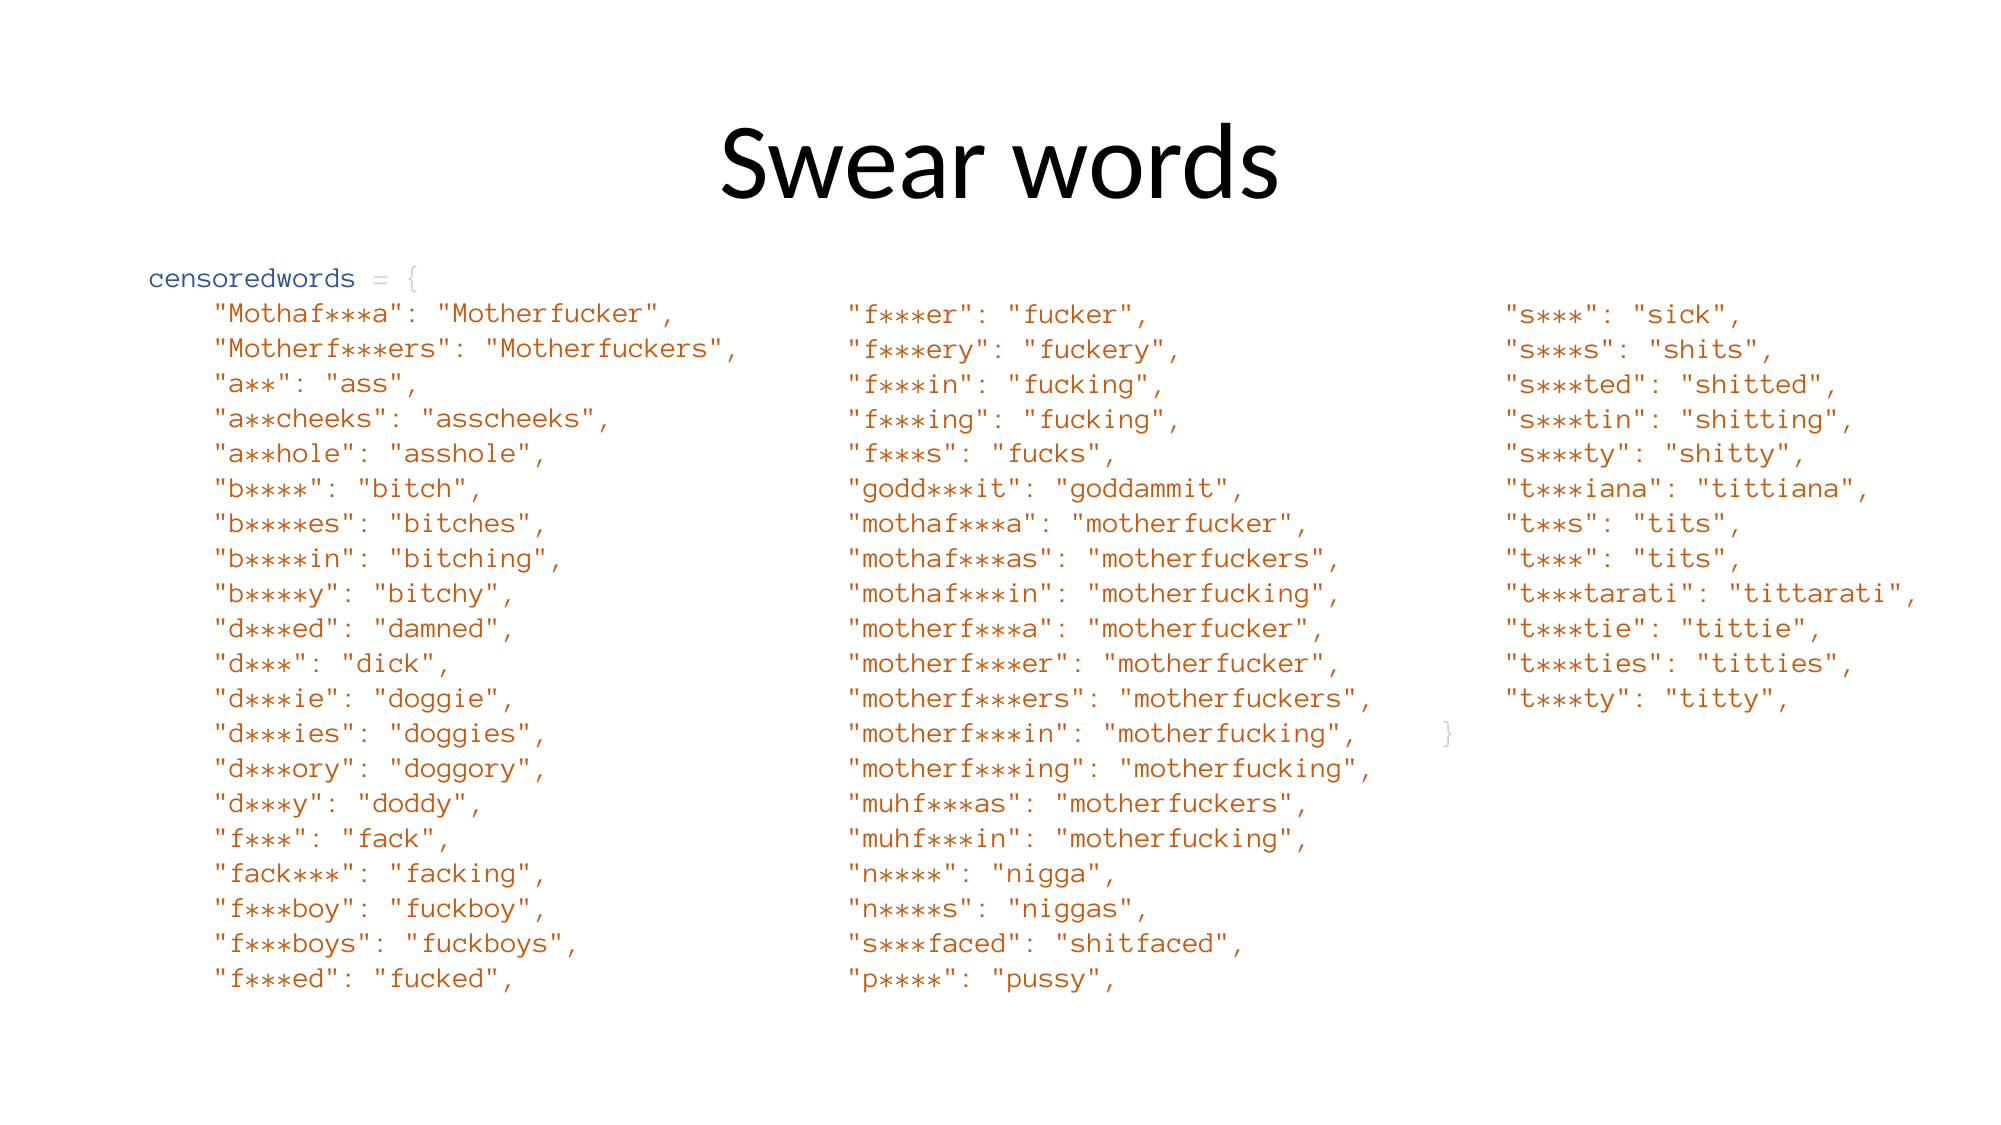

# Swear words
censoredwords = {
    "Mothaf***a": "Motherfucker",
    "Motherf***ers": "Motherfuckers",
    "a**": "ass",
    "a**cheeks": "asscheeks",
    "a**hole": "asshole",
    "b****": "bitch",
    "b****es": "bitches",
    "b****in": "bitching",
    "b****y": "bitchy",
    "d***ed": "damned",
    "d***": "dick",
    "d***ie": "doggie",
    "d***ies": "doggies",
    "d***ory": "doggory",
    "d***y": "doddy",
    "f***": "fack",
    "fack***": "facking",
    "f***boy": "fuckboy",
    "f***boys": "fuckboys",
    "f***ed": "fucked",
    "f***er": "fucker",
    "f***ery": "fuckery",
    "f***in": "fucking",
    "f***ing": "fucking",
    "f***s": "fucks",
    "godd***it": "goddammit",
    "mothaf***a": "motherfucker",
    "mothaf***as": "motherfuckers",
    "mothaf***in": "motherfucking",
    "motherf***a": "motherfucker",
    "motherf***er": "motherfucker",
    "motherf***ers": "motherfuckers",
    "motherf***in": "motherfucking",
    "motherf***ing": "motherfucking",
    "muhf***as": "motherfuckers",
    "muhf***in": "motherfucking",
    "n****": "nigga",
    "n****s": "niggas",
    "s***faced": "shitfaced",
    "p****": "pussy",
    "s***": "sick",
    "s***s": "shits",
    "s***ted": "shitted",
    "s***tin": "shitting",
    "s***ty": "shitty",
    "t***iana": "tittiana",
    "t**s": "tits",
    "t***": "tits",
    "t***tarati": "tittarati",
    "t***tie": "tittie",
    "t***ties": "titties",
    "t***ty": "titty",
}